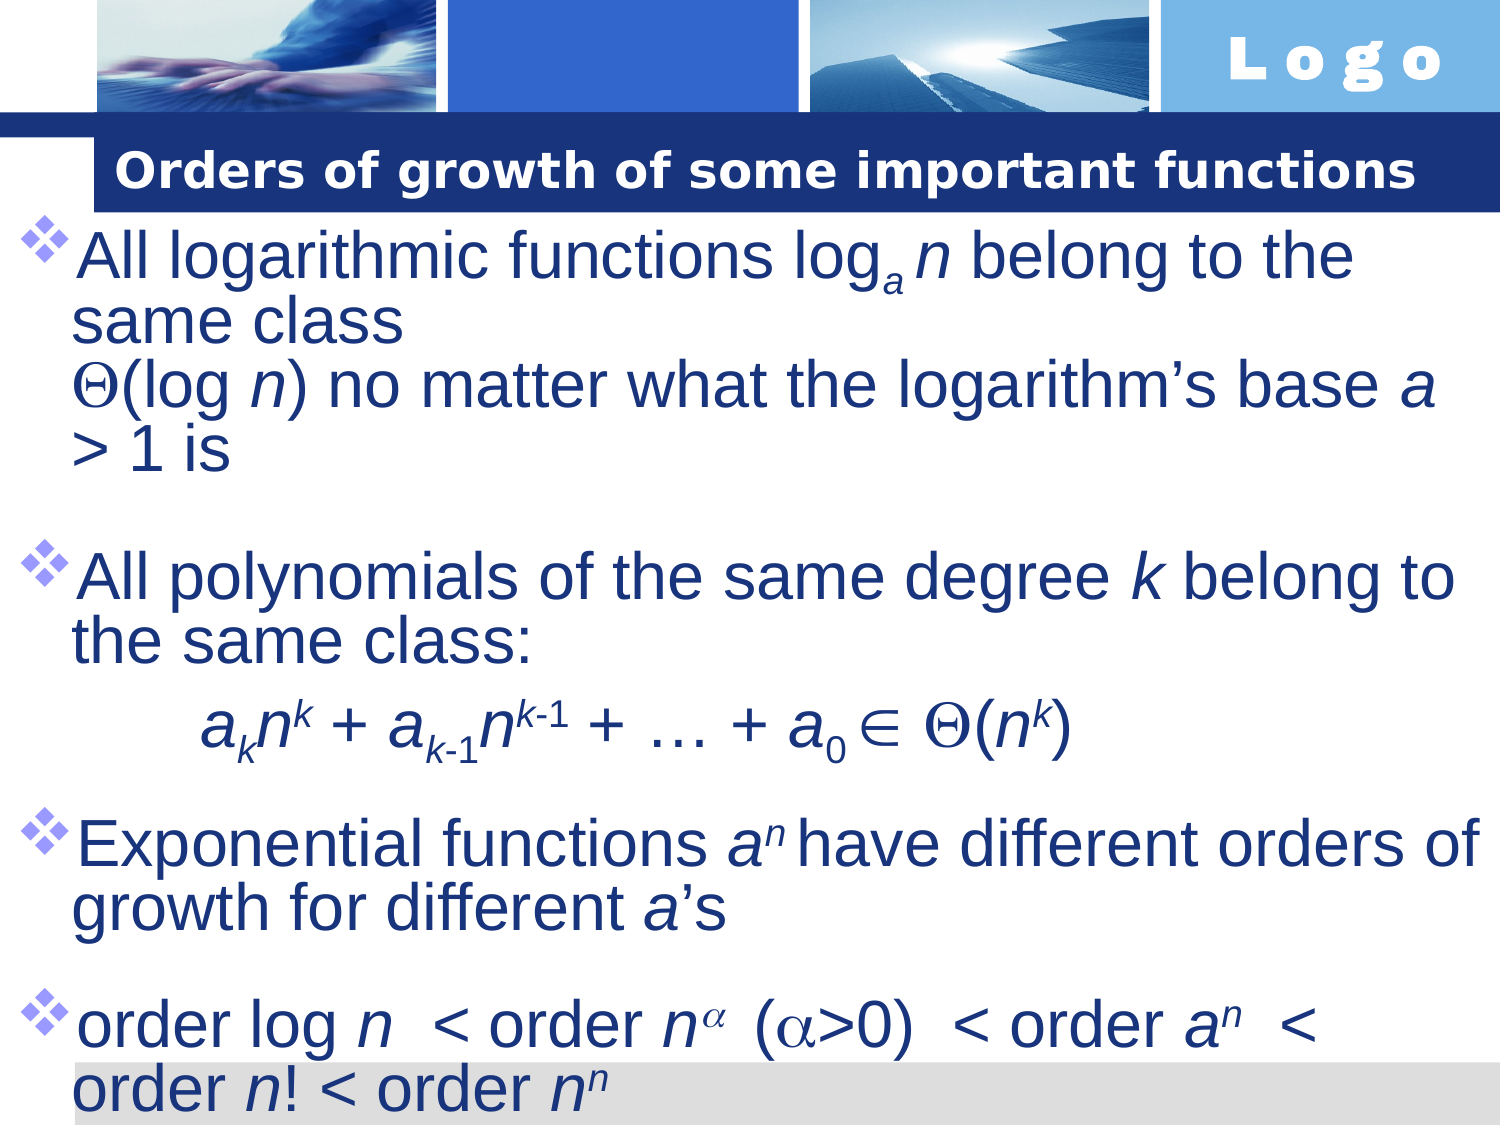

# Orders of growth of some important functions
All logarithmic functions loga n belong to the same class
Θ(log n) no matter what the logarithm’s base a > 1 is
All polynomials of the same degree k belong to the same class:
          aknk + ak-1nk-1 + … + a0 ∈ Θ(nk)
Exponential functions an have different orders of growth for different a’s
order log n  < order nα  (α>0)  < order an  < order n! < order nn